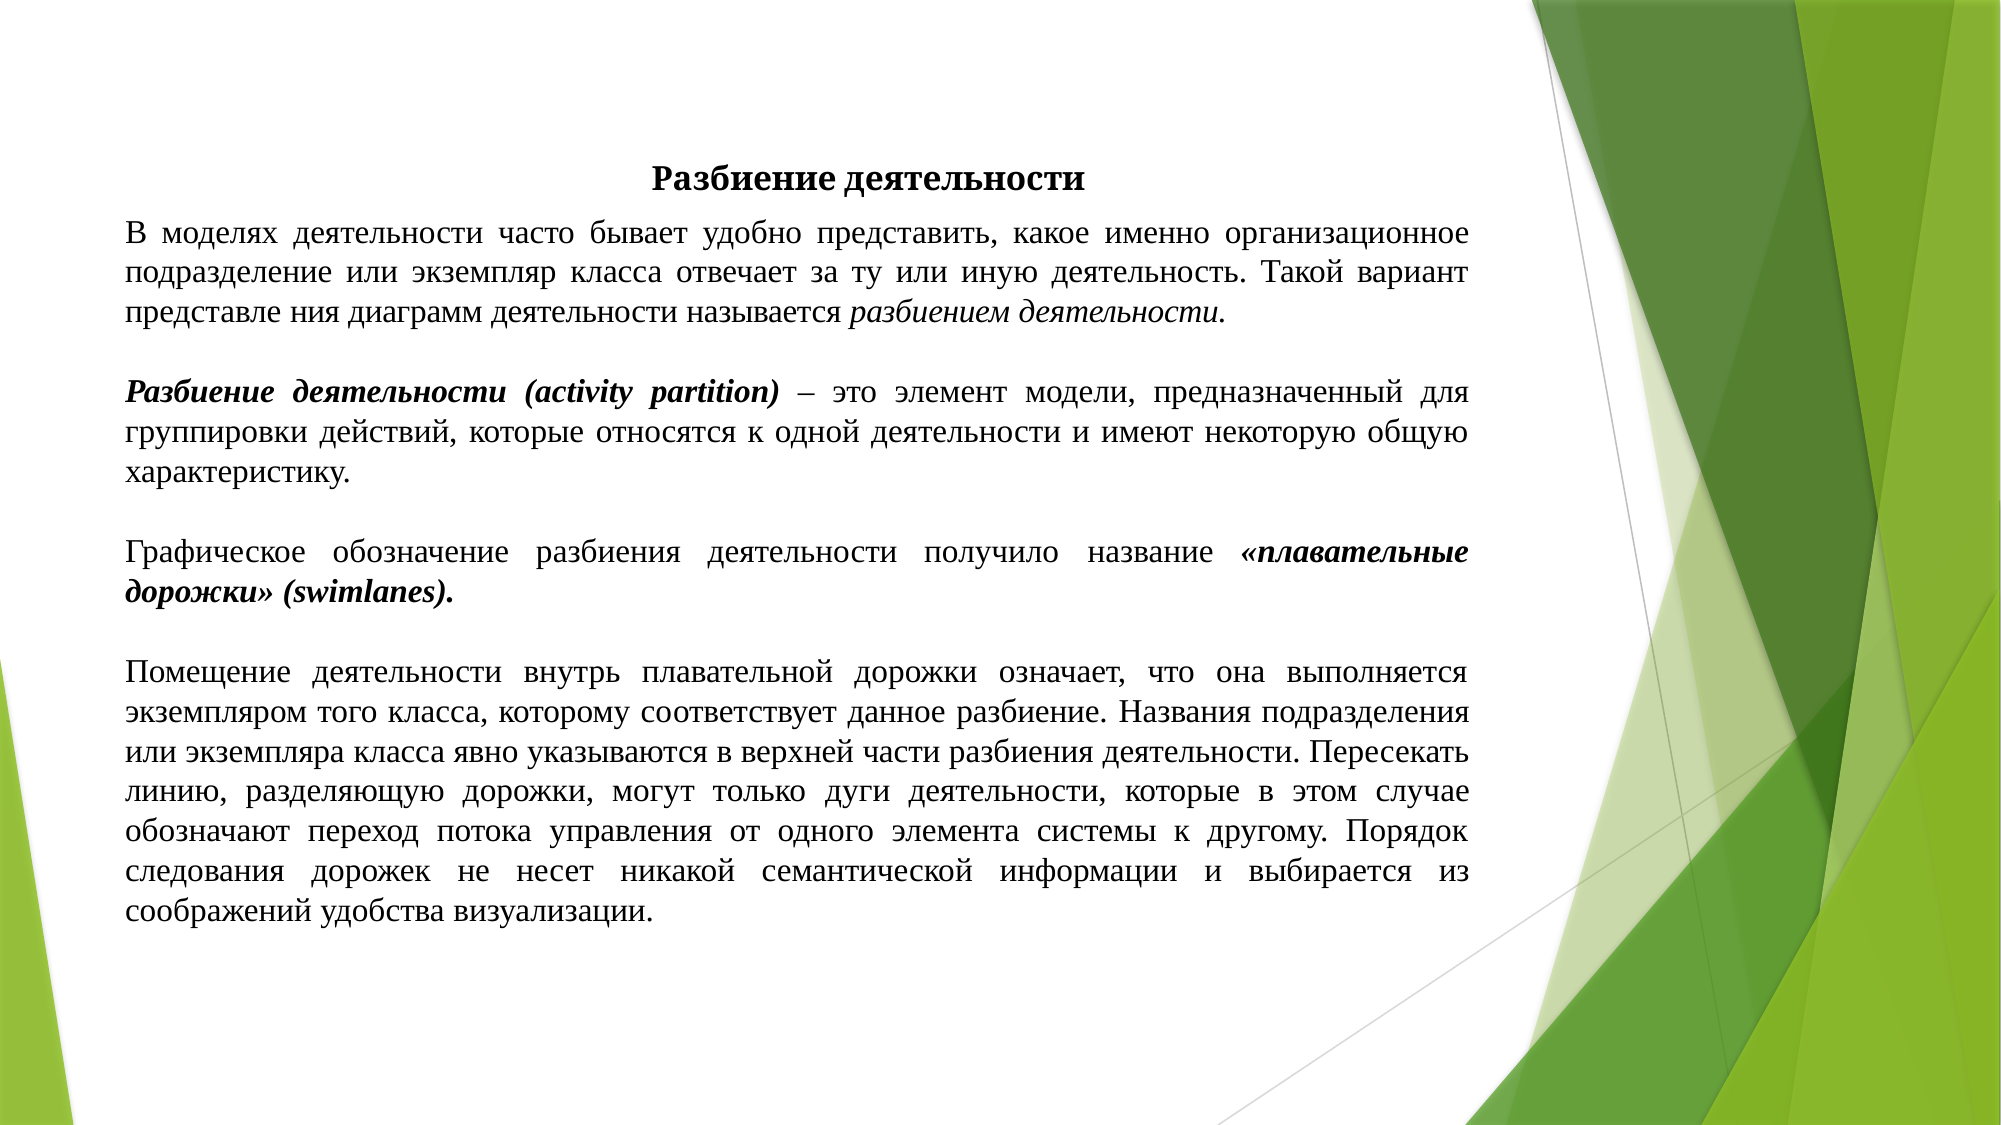

Разбиение деятельности
В моделях деятельности часто бывает удобно представить, какое именно организационное подразделение или экземпляр класса отвечает за ту или иную деятельность. Такой вариант представле ния диаграмм деятельности называется разбиением деятельности.

Разбиение деятельности (activity partition) – это элемент модели, предназначенный для группировки действий, которые относятся к одной деятельности и имеют некоторую общую характеристику.

Графическое обозначение разбиения деятельности получило название «плавательные дорожки» (swimlanes).

Помещение деятельности внутрь плавательной дорожки означает, что она выполняется экземпляром того класса, которому соответствует данное разбиение. Названия подразделения или экземпляра класса явно указываются в верхней части разбиения деятельности. Пересекать линию, разделяющую дорожки, могут только дуги деятельности, которые в этом случае обозначают переход потока управления от одного элемента системы к другому. Порядок следования дорожек не несет никакой семантической информации и выбирается из соображений удобства визуализации.